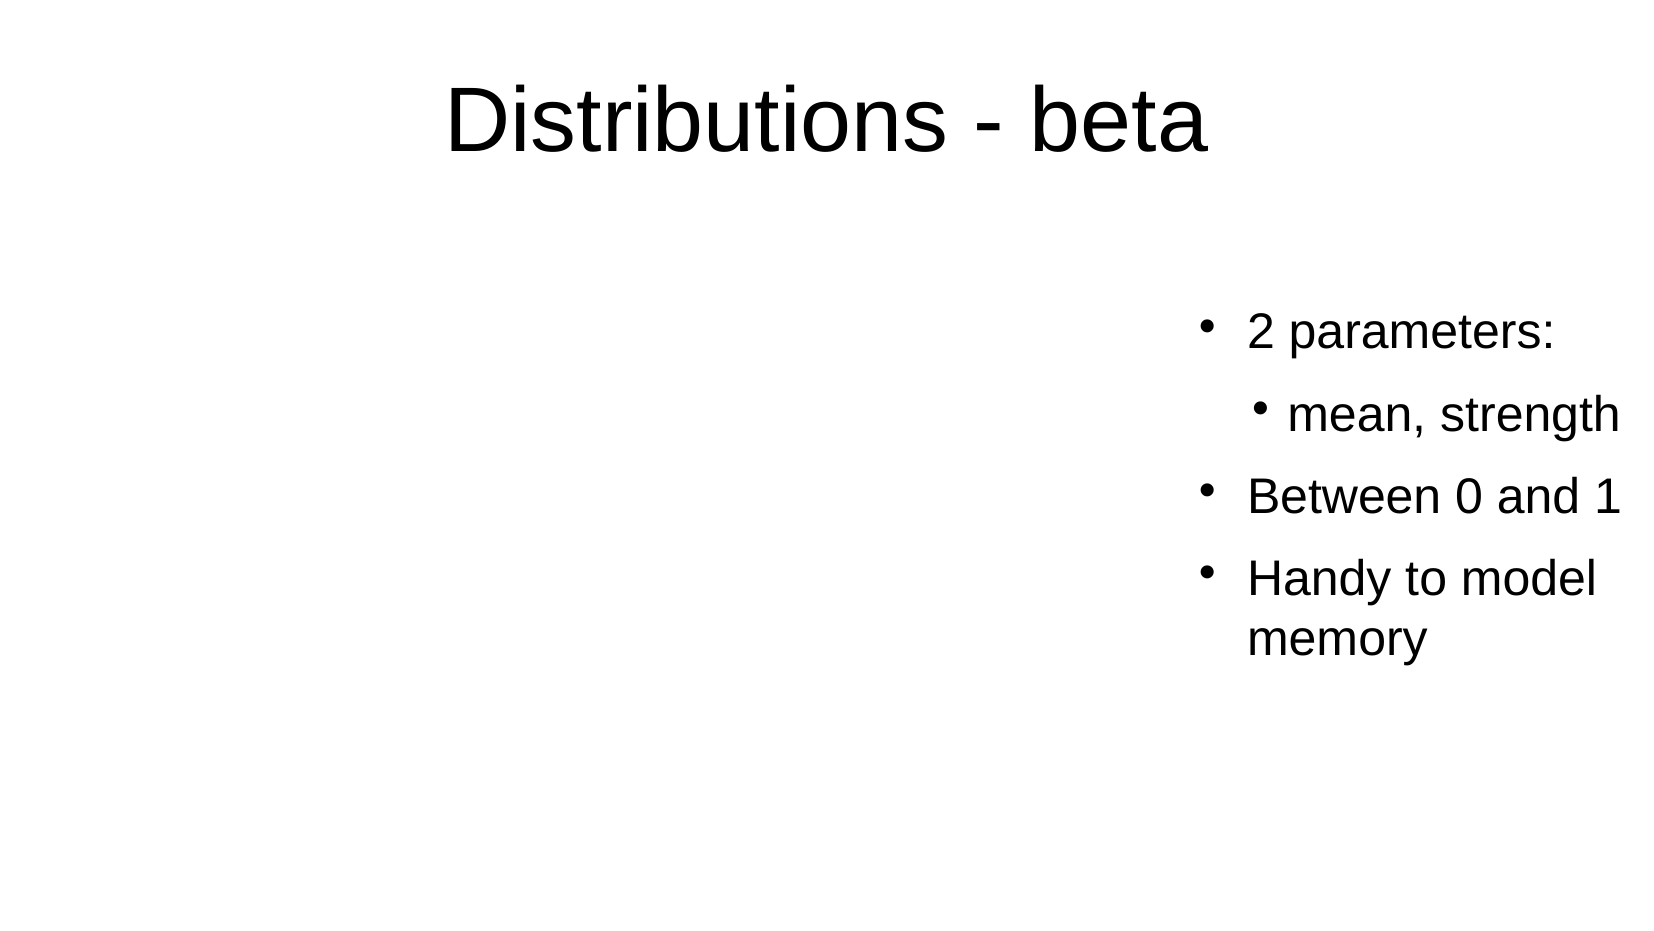

Distributions - beta
2 parameters:
mean, strength
Between 0 and 1
Handy to model memory